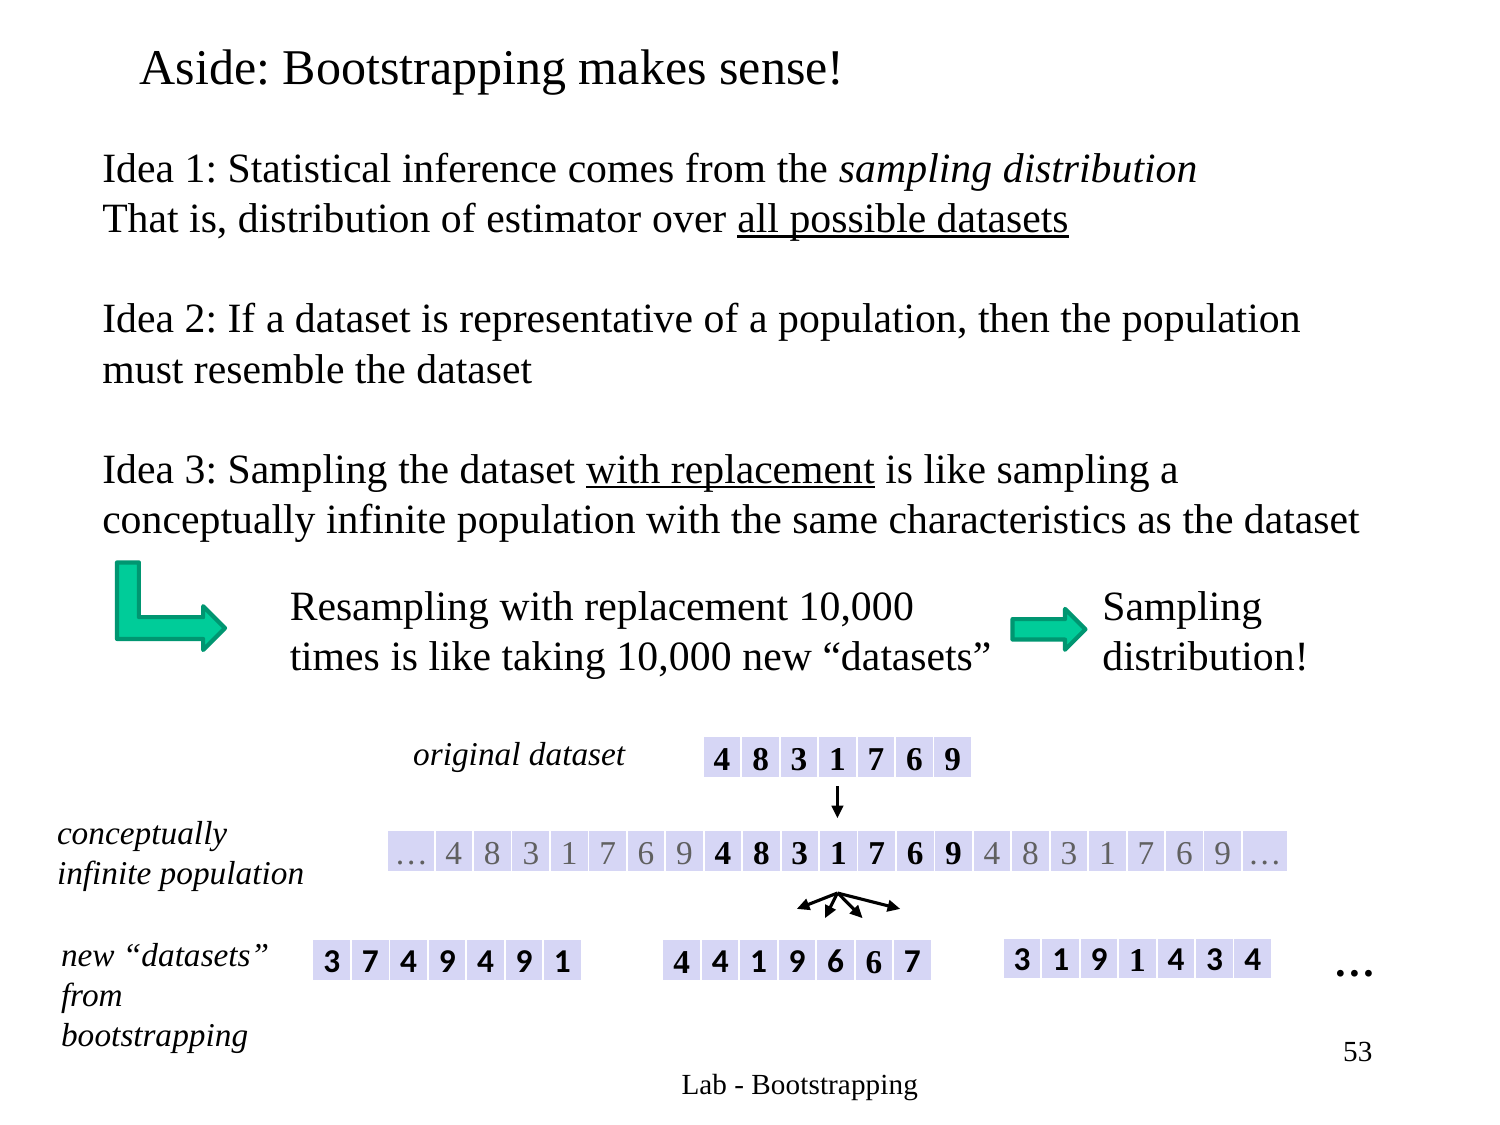

Aside: Bootstrapping makes sense!
Idea 1: Statistical inference comes from the sampling distribution
That is, distribution of estimator over all possible datasets

Idea 2: If a dataset is representative of a population, then the population must resemble the dataset

Idea 3: Sampling the dataset with replacement is like sampling a conceptually infinite population with the same characteristics as the dataset

Resampling with replacement 10,000 times is like taking 10,000 new “datasets”
Sampling distribution!

original dataset
| 4 | 8 | 3 | 1 | 7 | 6 | 9 |
| --- | --- | --- | --- | --- | --- | --- |
conceptually infinite population
| … | 4 | 8 | 3 | 1 | 7 | 6 | 9 | 4 | 8 | 3 | 1 | 7 | 6 | 9 | 4 | 8 | 3 | 1 | 7 | 6 | 9 | … |
| --- | --- | --- | --- | --- | --- | --- | --- | --- | --- | --- | --- | --- | --- | --- | --- | --- | --- | --- | --- | --- | --- | --- |
new “datasets” from bootstrapping
…
| 3 | 1 | 9 | 1 | 4 | 3 | 4 |
| --- | --- | --- | --- | --- | --- | --- |
| 3 | 7 | 4 | 9 | 4 | 9 | 1 |
| --- | --- | --- | --- | --- | --- | --- |
| 4 | 4 | 1 | 9 | 6 | 6 | 7 |
| --- | --- | --- | --- | --- | --- | --- |
53
Lab - Bootstrapping